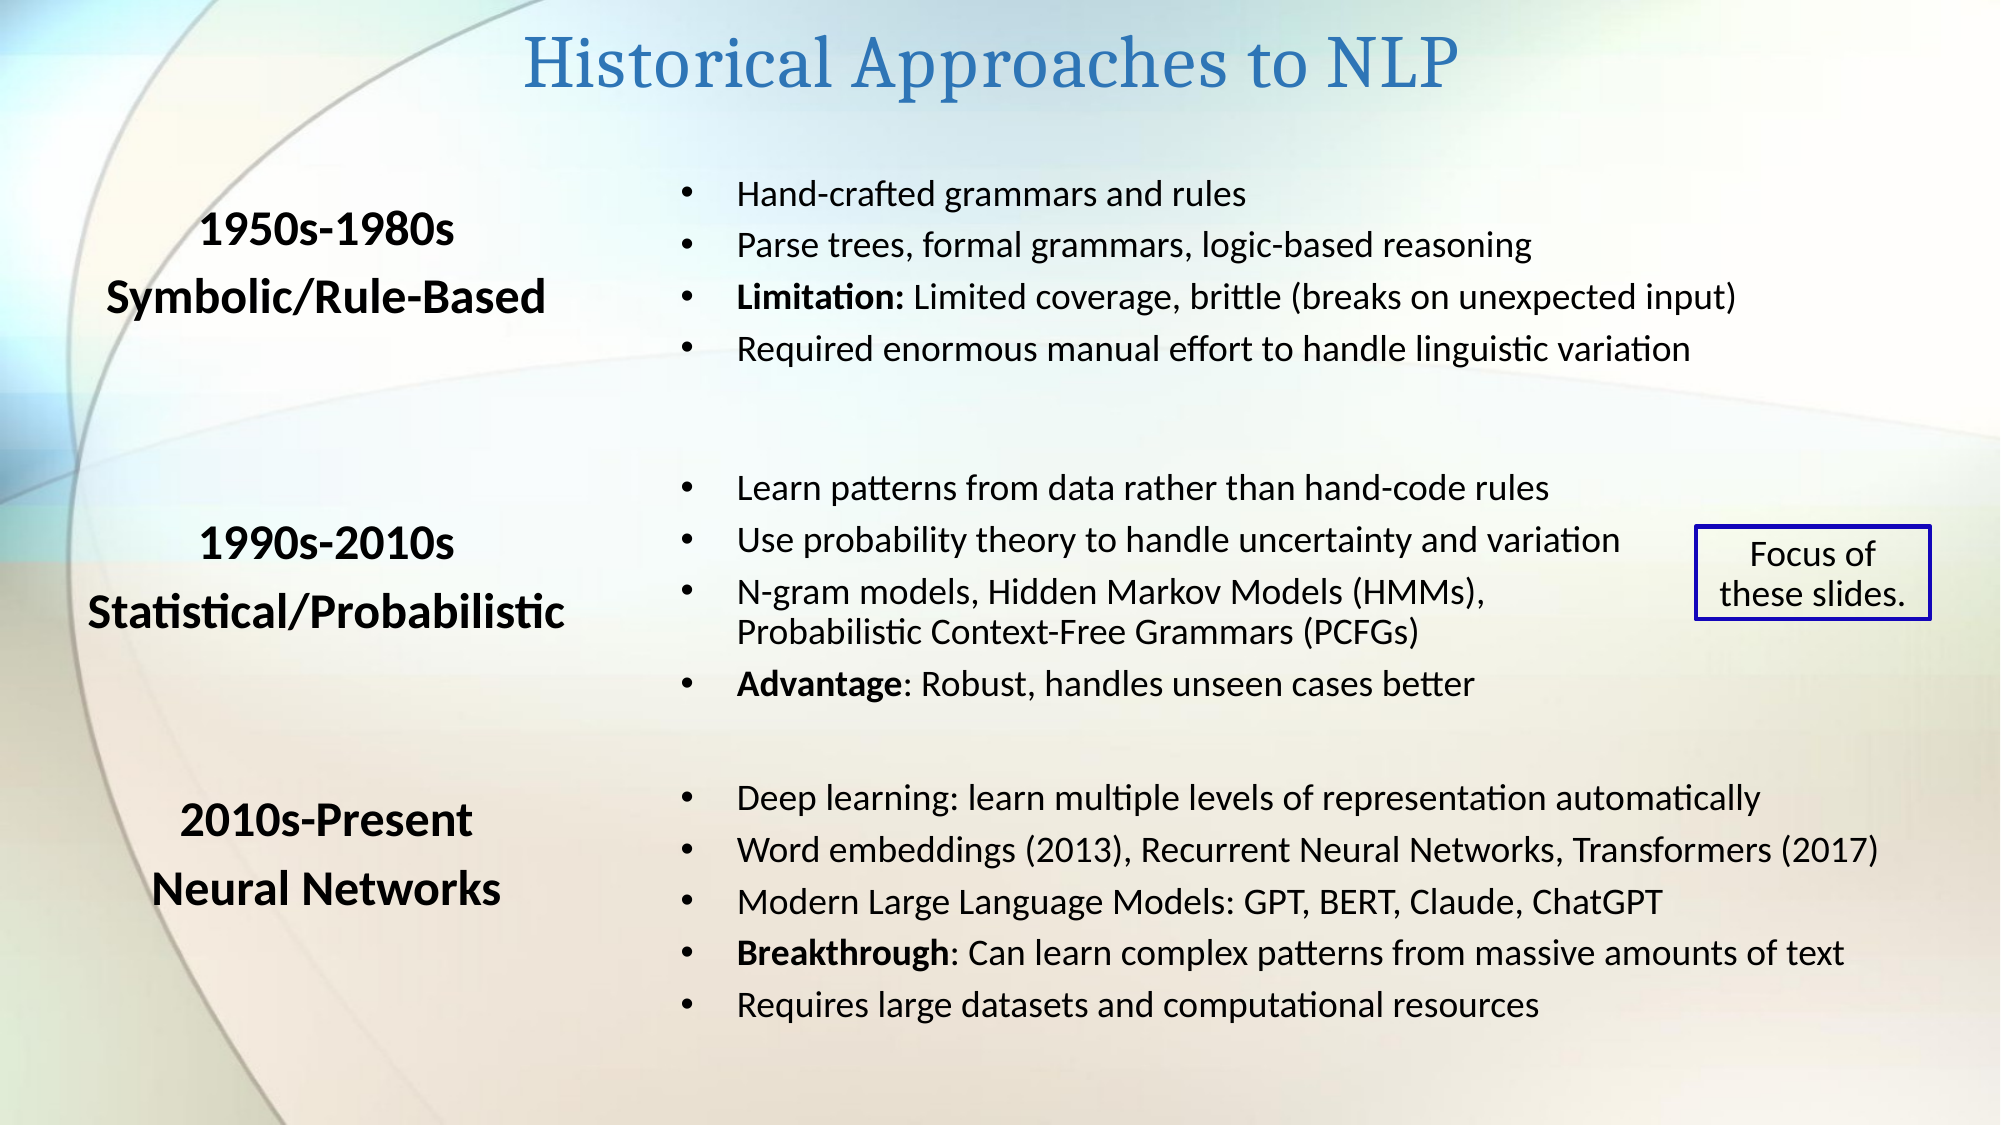

Historical Approaches to NLP
Hand-crafted grammars and rules
Parse trees, formal grammars, logic-based reasoning
Limitation: Limited coverage, brittle (breaks on unexpected input)
Required enormous manual effort to handle linguistic variation
1950s-1980s
Symbolic/Rule-Based
Learn patterns from data rather than hand-code rules
Use probability theory to handle uncertainty and variation
N-gram models, Hidden Markov Models (HMMs), Probabilistic Context-Free Grammars (PCFGs)
Advantage: Robust, handles unseen cases better
1990s-2010s
Statistical/Probabilistic
Focus of these slides.
Deep learning: learn multiple levels of representation automatically
Word embeddings (2013), Recurrent Neural Networks, Transformers (2017)
Modern Large Language Models: GPT, BERT, Claude, ChatGPT
Breakthrough: Can learn complex patterns from massive amounts of text
Requires large datasets and computational resources
2010s-Present
Neural Networks